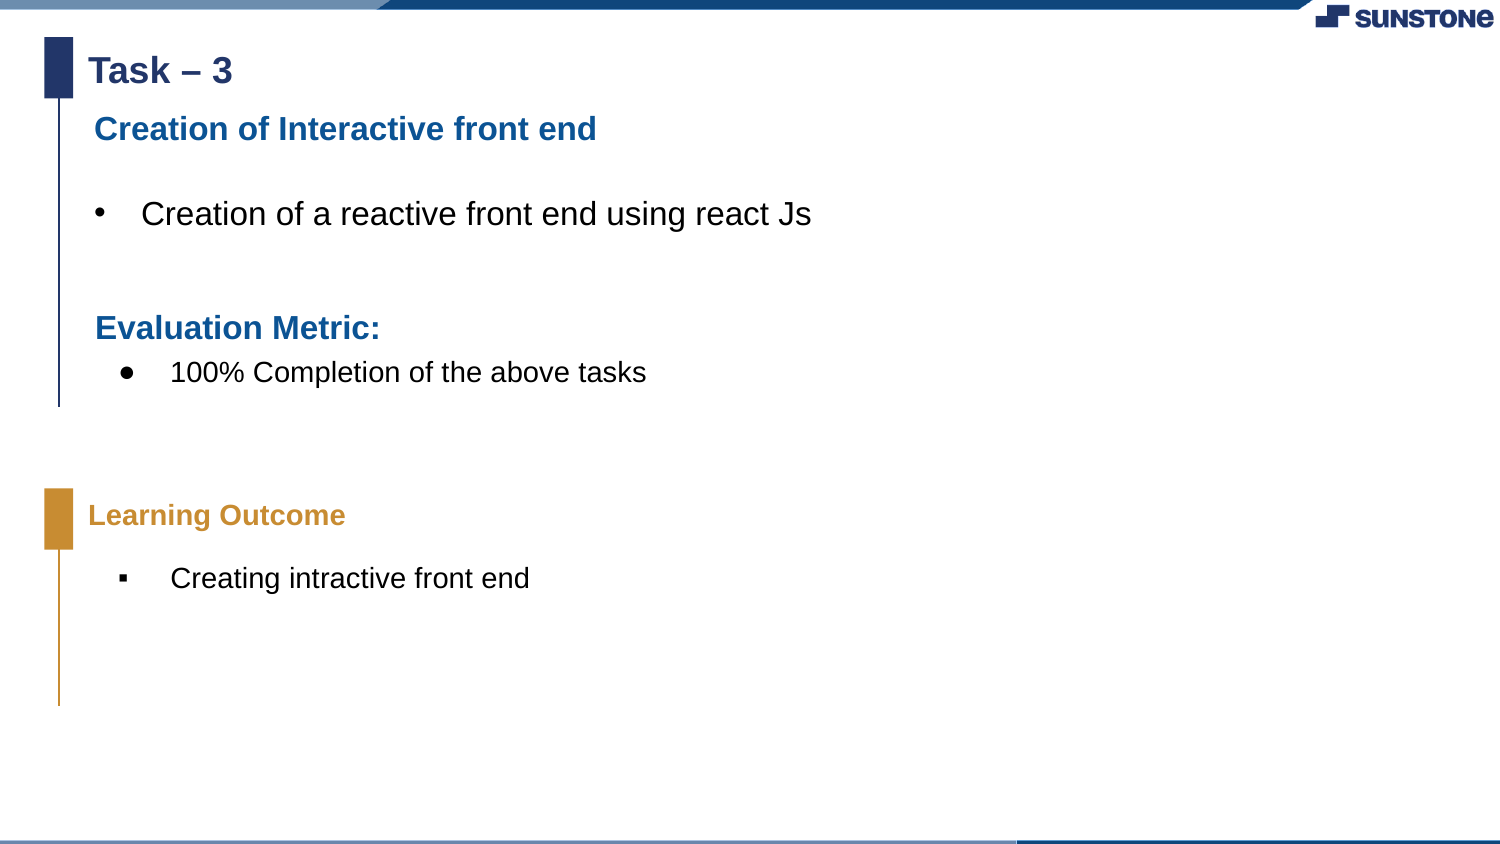

Task – 3
Creation of Interactive front end

Creation of a reactive front end using react Js

Evaluation Metric:
100% Completion of the above tasks
Learning Outcome
Creating intractive front end